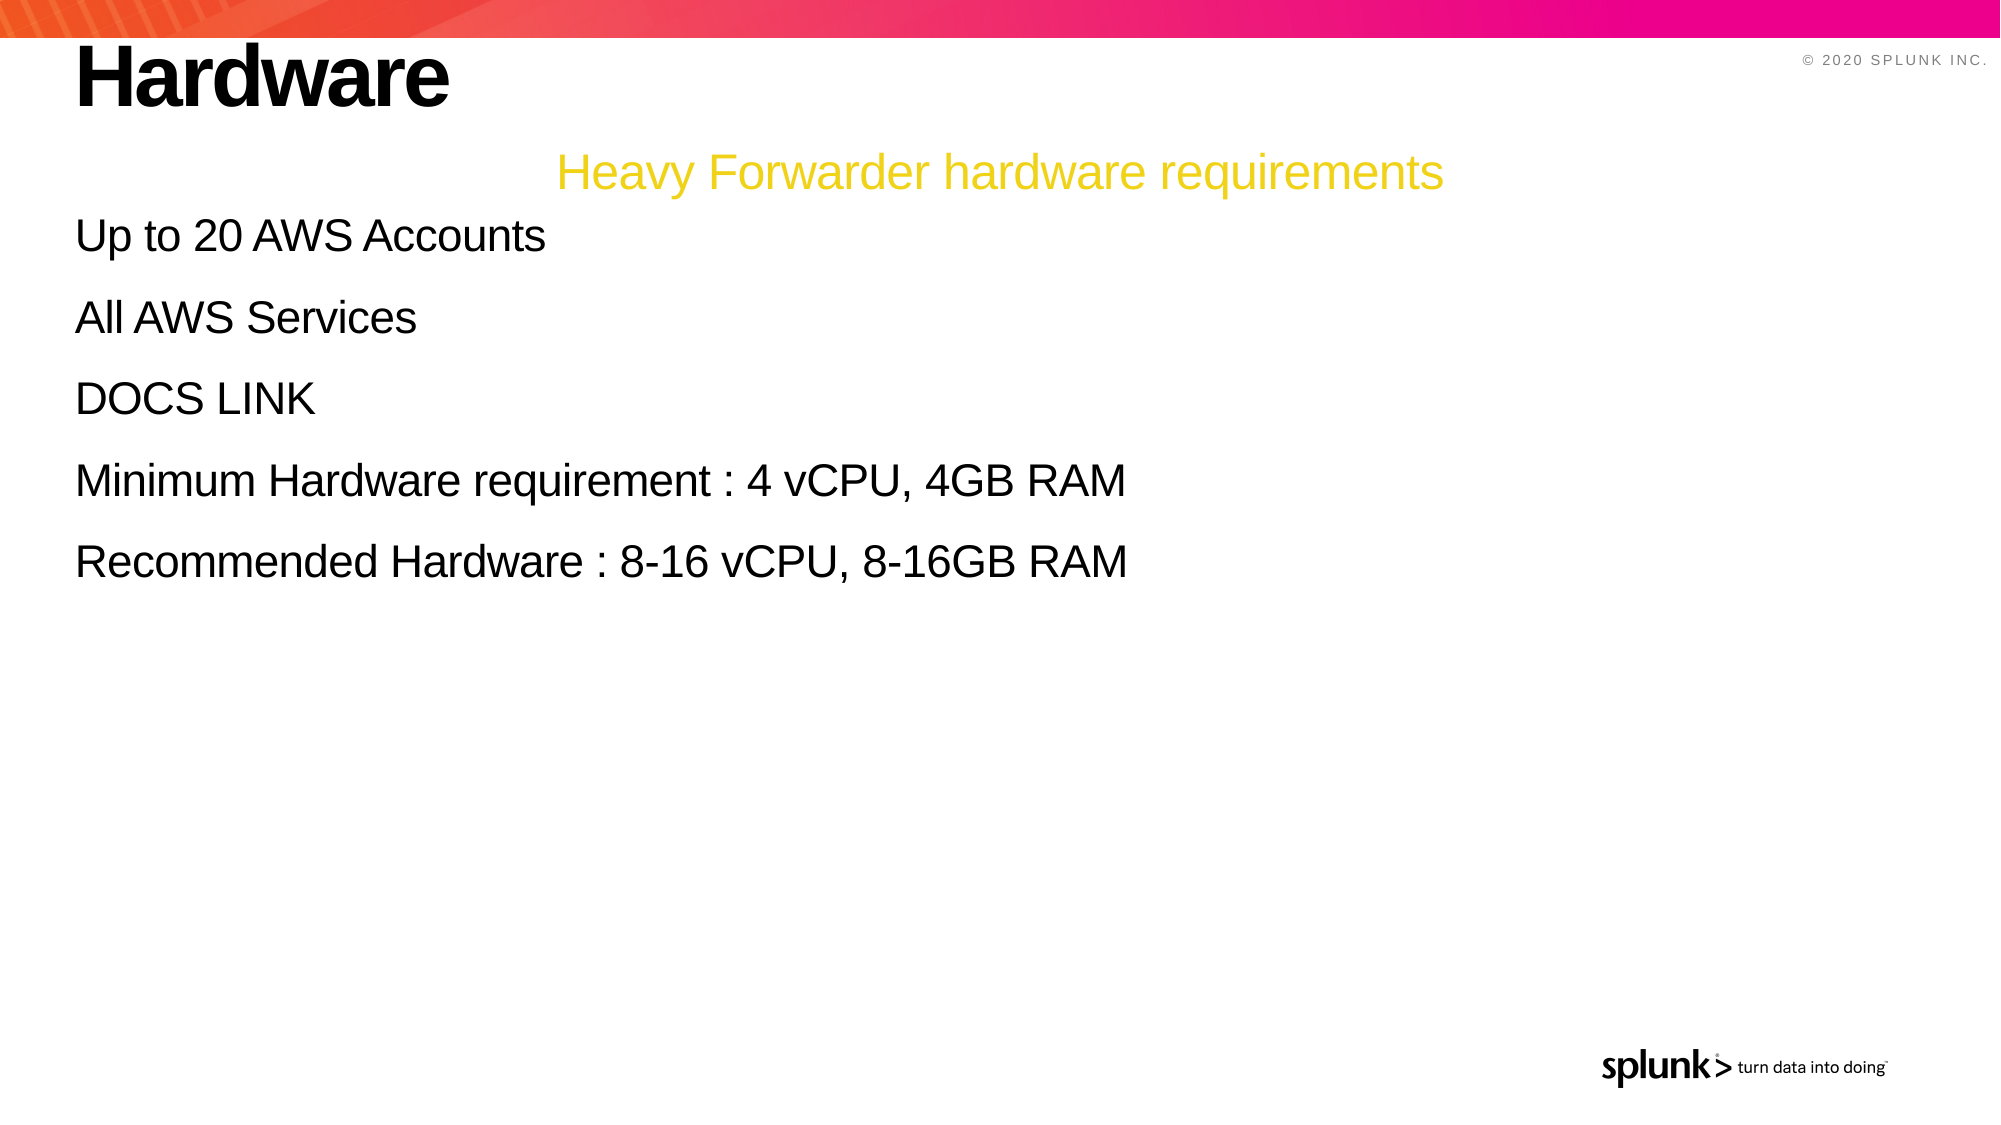

# Hardware
Heavy Forwarder hardware requirements
Up to 20 AWS Accounts
All AWS Services
DOCS LINK
Minimum Hardware requirement : 4 vCPU, 4GB RAM
Recommended Hardware : 8-16 vCPU, 8-16GB RAM